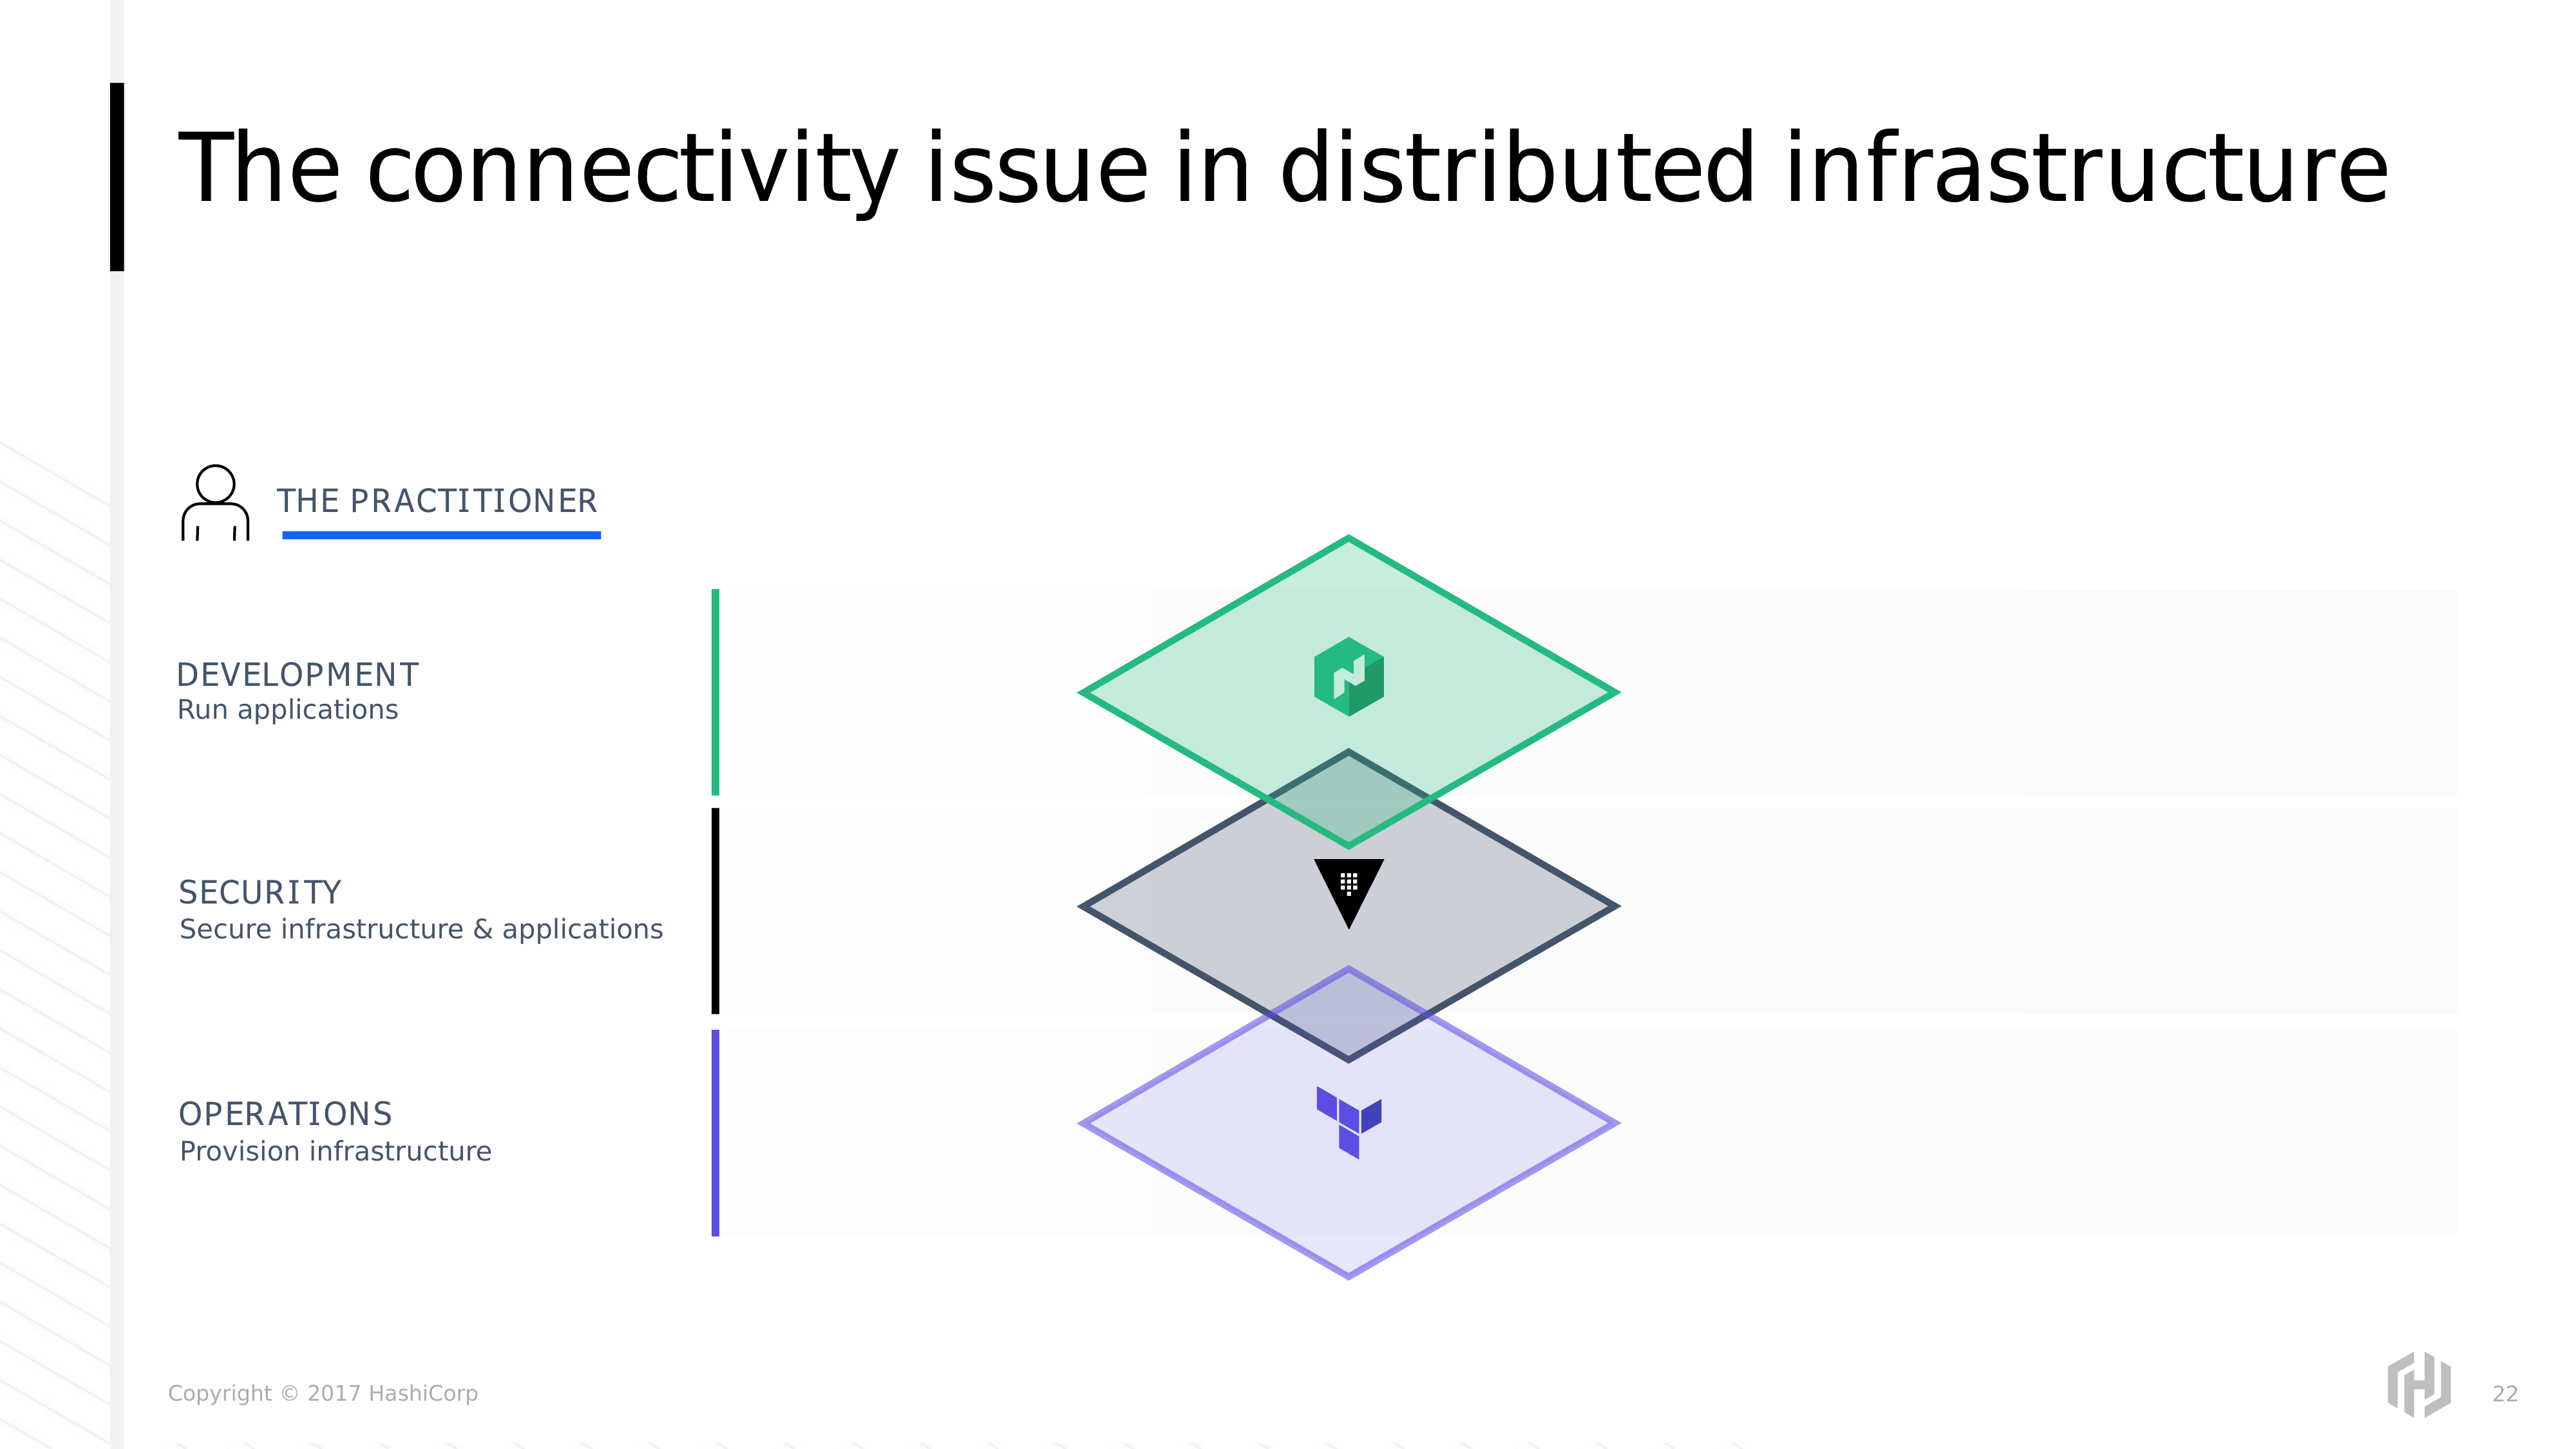

# The connectivity issue in distributed infrastructure

THE PRACTITIONER

DEVELOPMENT
Run applications

SECURITY
Secure infrastructure & applications

OPERATIONS
Provision infrastructure
22